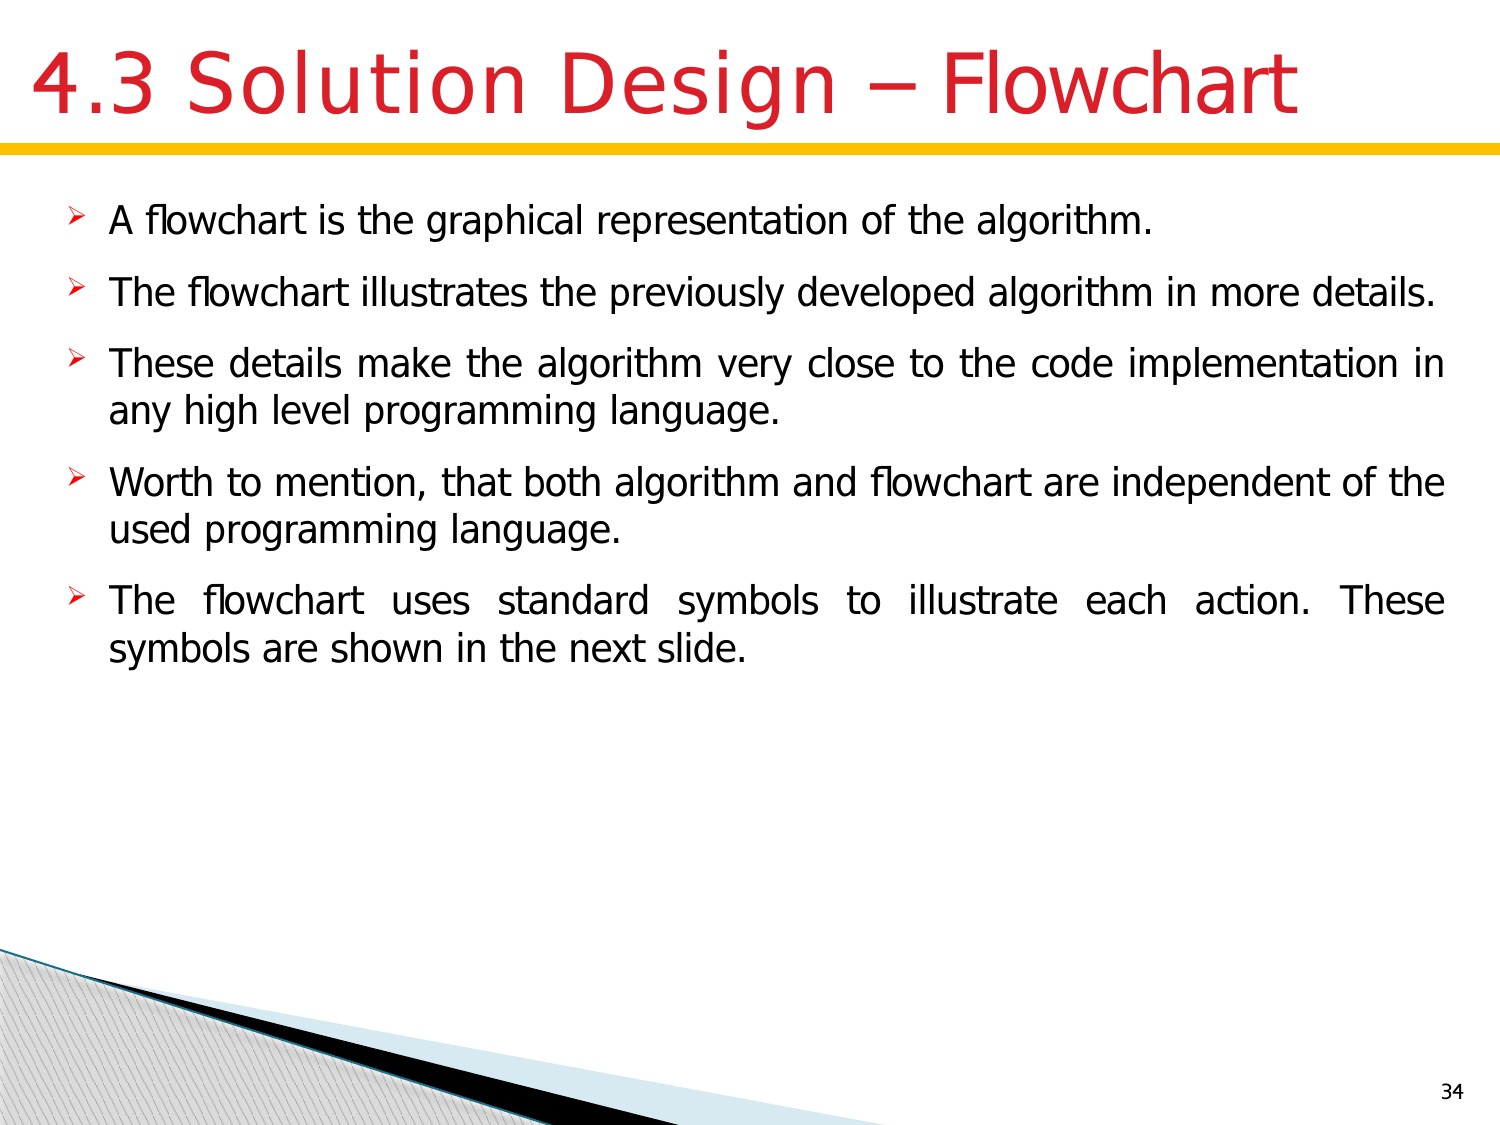

# 4.3 Solution Design – Flowchart
A flowchart is the graphical representation of the algorithm.
The flowchart illustrates the previously developed algorithm in more details.
These details make the algorithm very close to the code implementation in any high level programming language.
Worth to mention, that both algorithm and flowchart are independent of the used programming language.
The flowchart uses standard symbols to illustrate each action. These symbols are shown in the next slide.
34